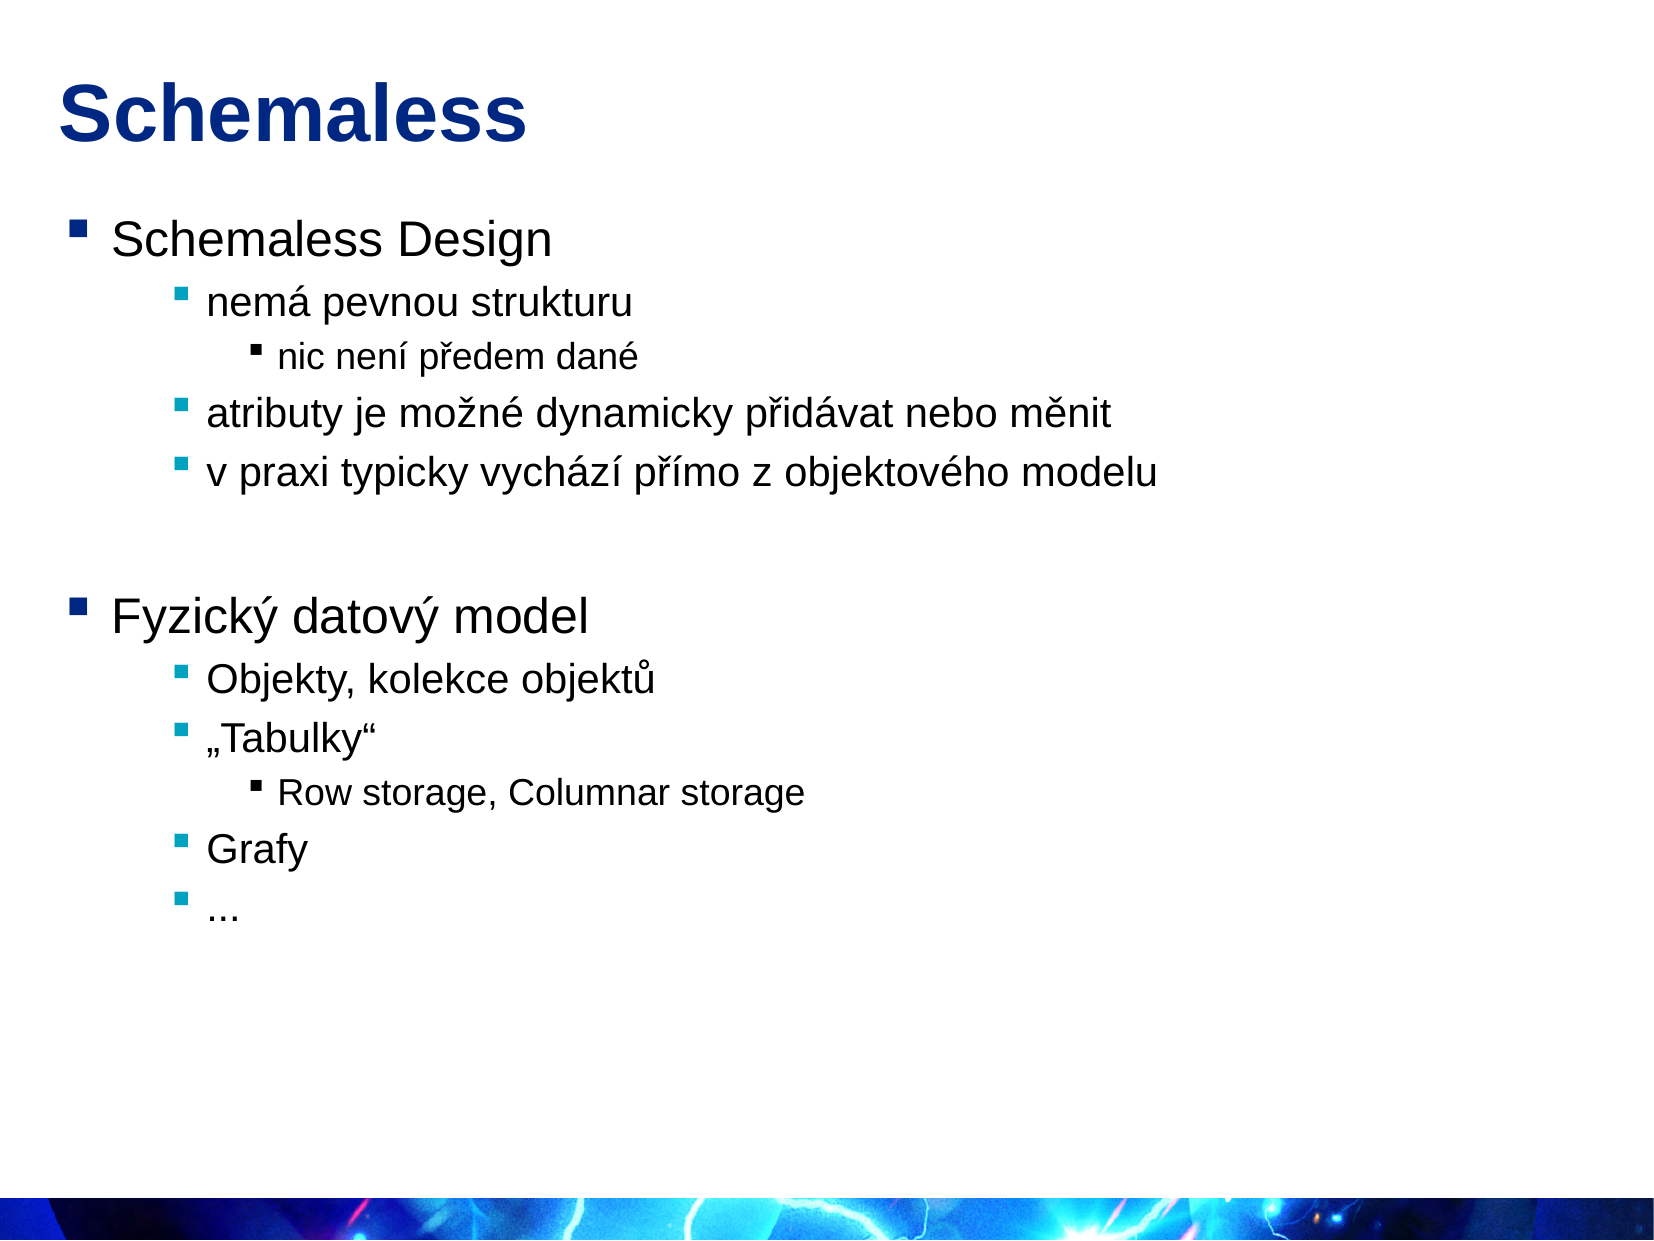

# Schemaless
Schemaless Design
nemá pevnou strukturu
nic není předem dané
atributy je možné dynamicky přidávat nebo měnit
v praxi typicky vychází přímo z objektového modelu

Fyzický datový model
Objekty, kolekce objektů
„Tabulky“
Row storage, Columnar storage
Grafy
...